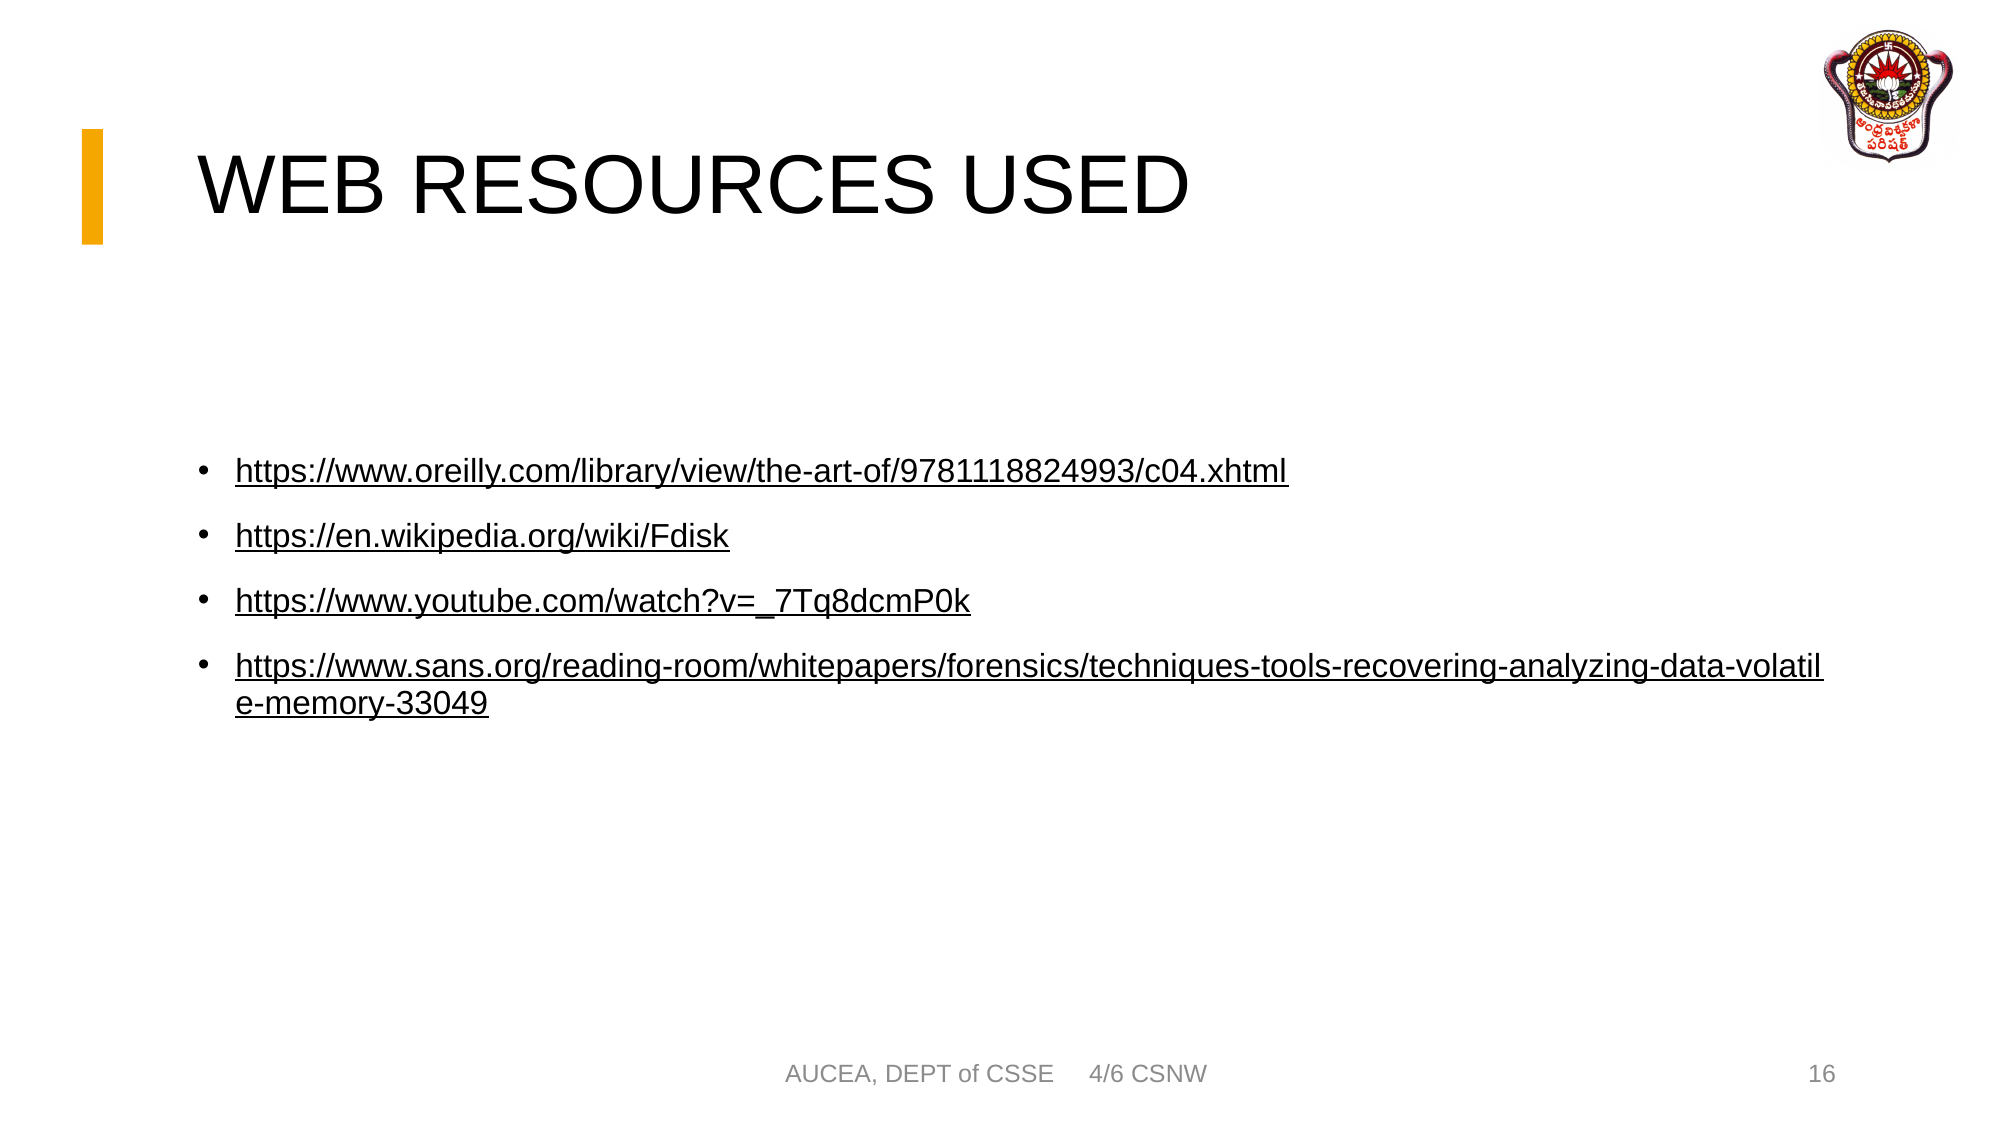

# WEB RESOURCES USED
https://www.oreilly.com/library/view/the-art-of/9781118824993/c04.xhtml
https://en.wikipedia.org/wiki/Fdisk
https://www.youtube.com/watch?v=_7Tq8dcmP0k
https://www.sans.org/reading-room/whitepapers/forensics/techniques-tools-recovering-analyzing-data-volatile-memory-33049

AUCEA, DEPT of CSSE     4/6 CSNW
16